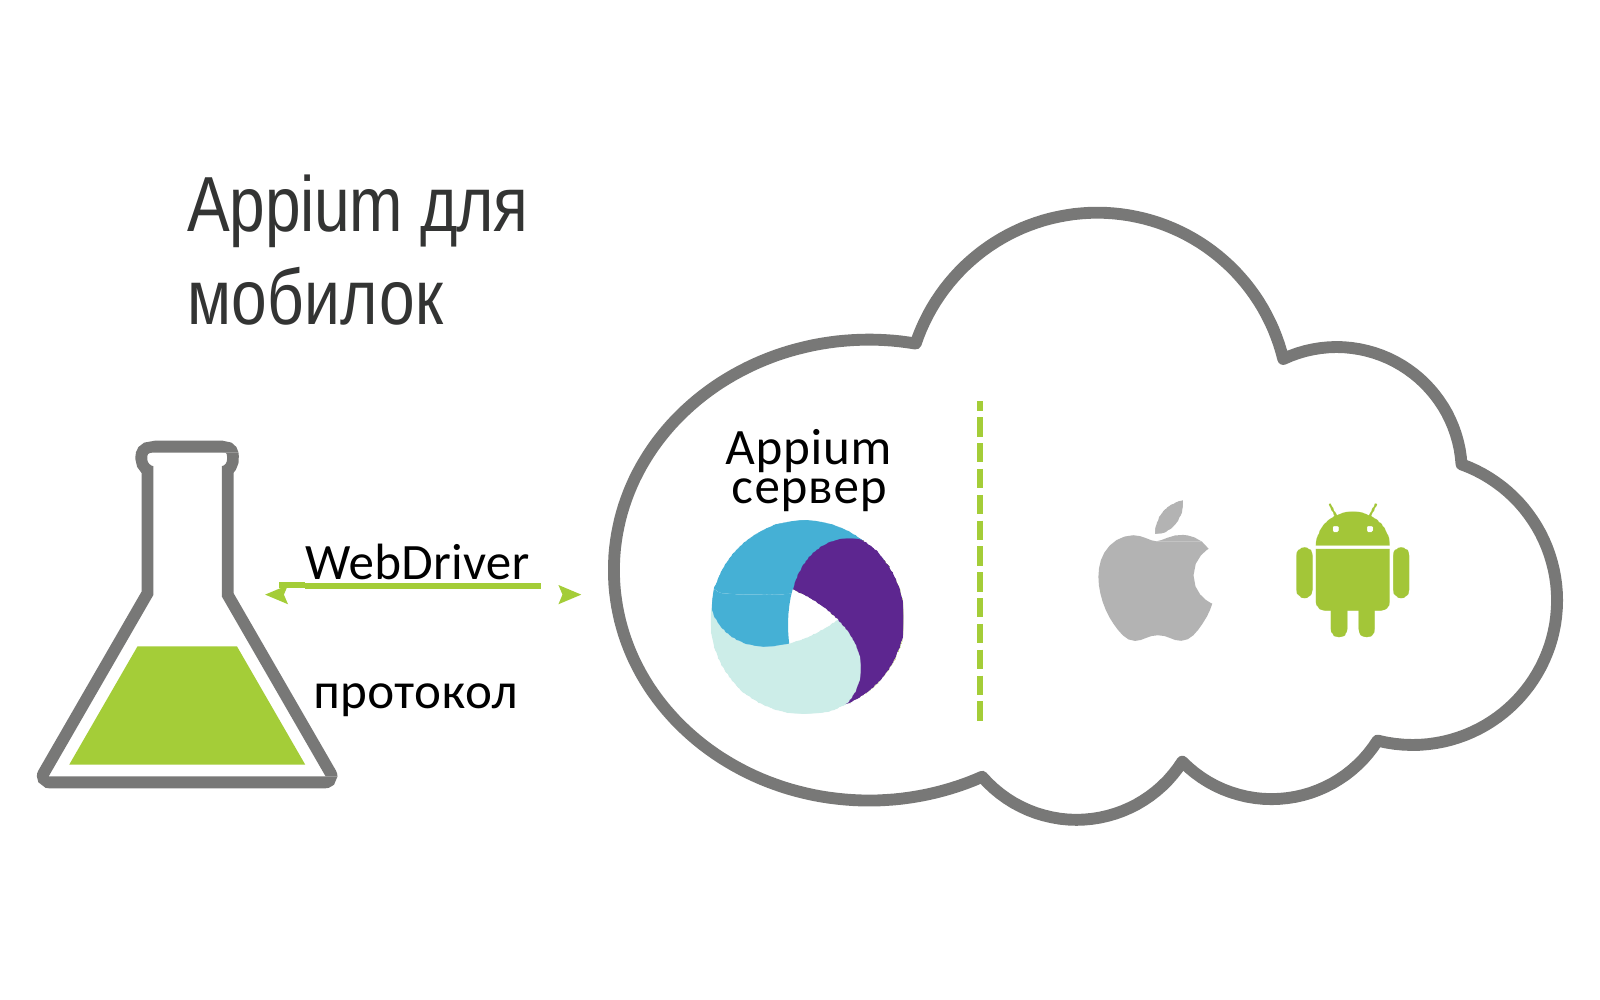

# Appium для мобилок

Appium

сервер

  WebDriver 	 протокол